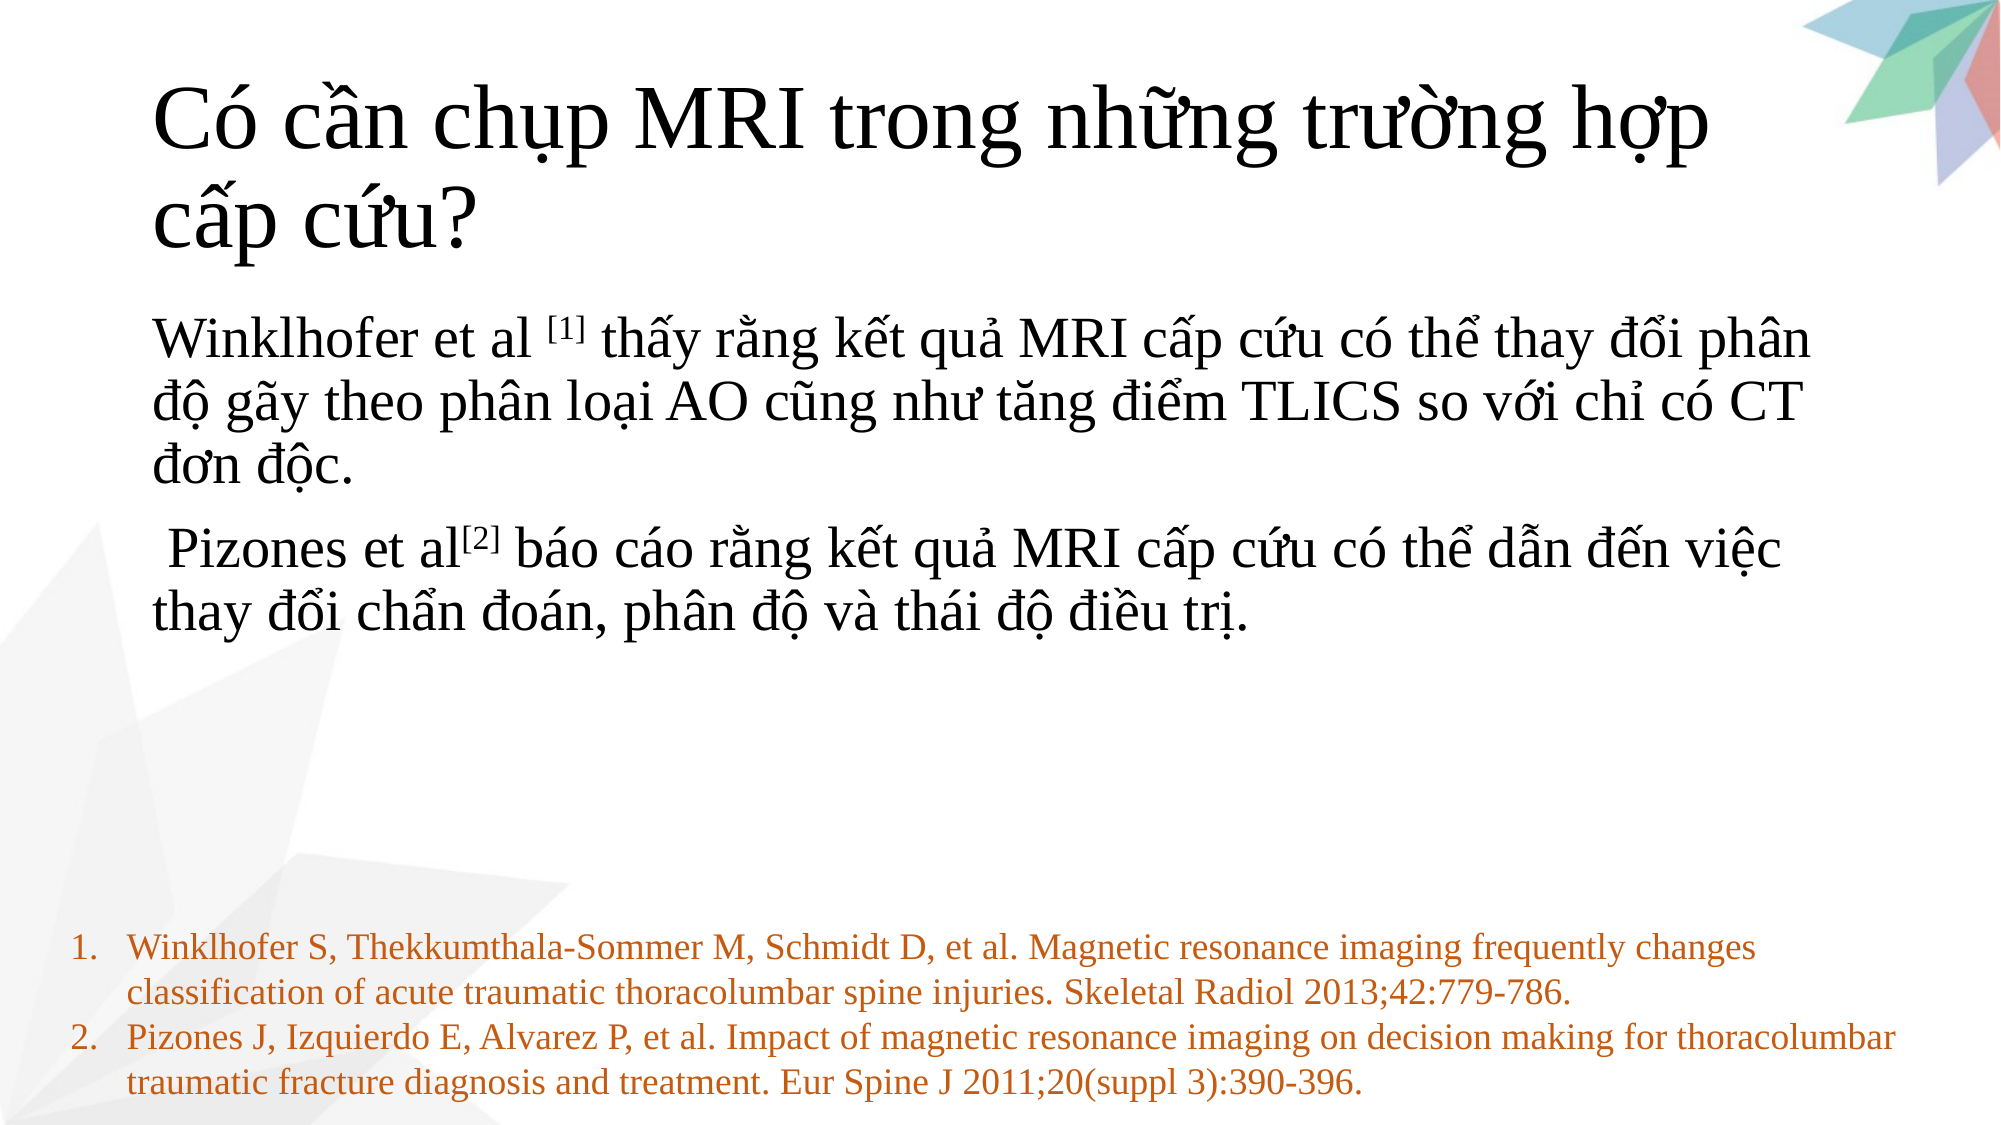

# Có cần chụp MRI trong những trường hợp cấp cứu?
Winklhofer et al [1] thấy rằng kết quả MRI cấp cứu có thể thay đổi phân độ gãy theo phân loại AO cũng như tăng điểm TLICS so với chỉ có CT đơn độc.
 Pizones et al[2] báo cáo rằng kết quả MRI cấp cứu có thể dẫn đến việc thay đổi chẩn đoán, phân độ và thái độ điều trị.
Winklhofer S, Thekkumthala-Sommer M, Schmidt D, et al. Magnetic resonance imaging frequently changes classification of acute traumatic thoracolumbar spine injuries. Skeletal Radiol 2013;42:779-786.
Pizones J, Izquierdo E, Alvarez P, et al. Impact of magnetic resonance imaging on decision making for thoracolumbar traumatic fracture diagnosis and treatment. Eur Spine J 2011;20(suppl 3):390-396.